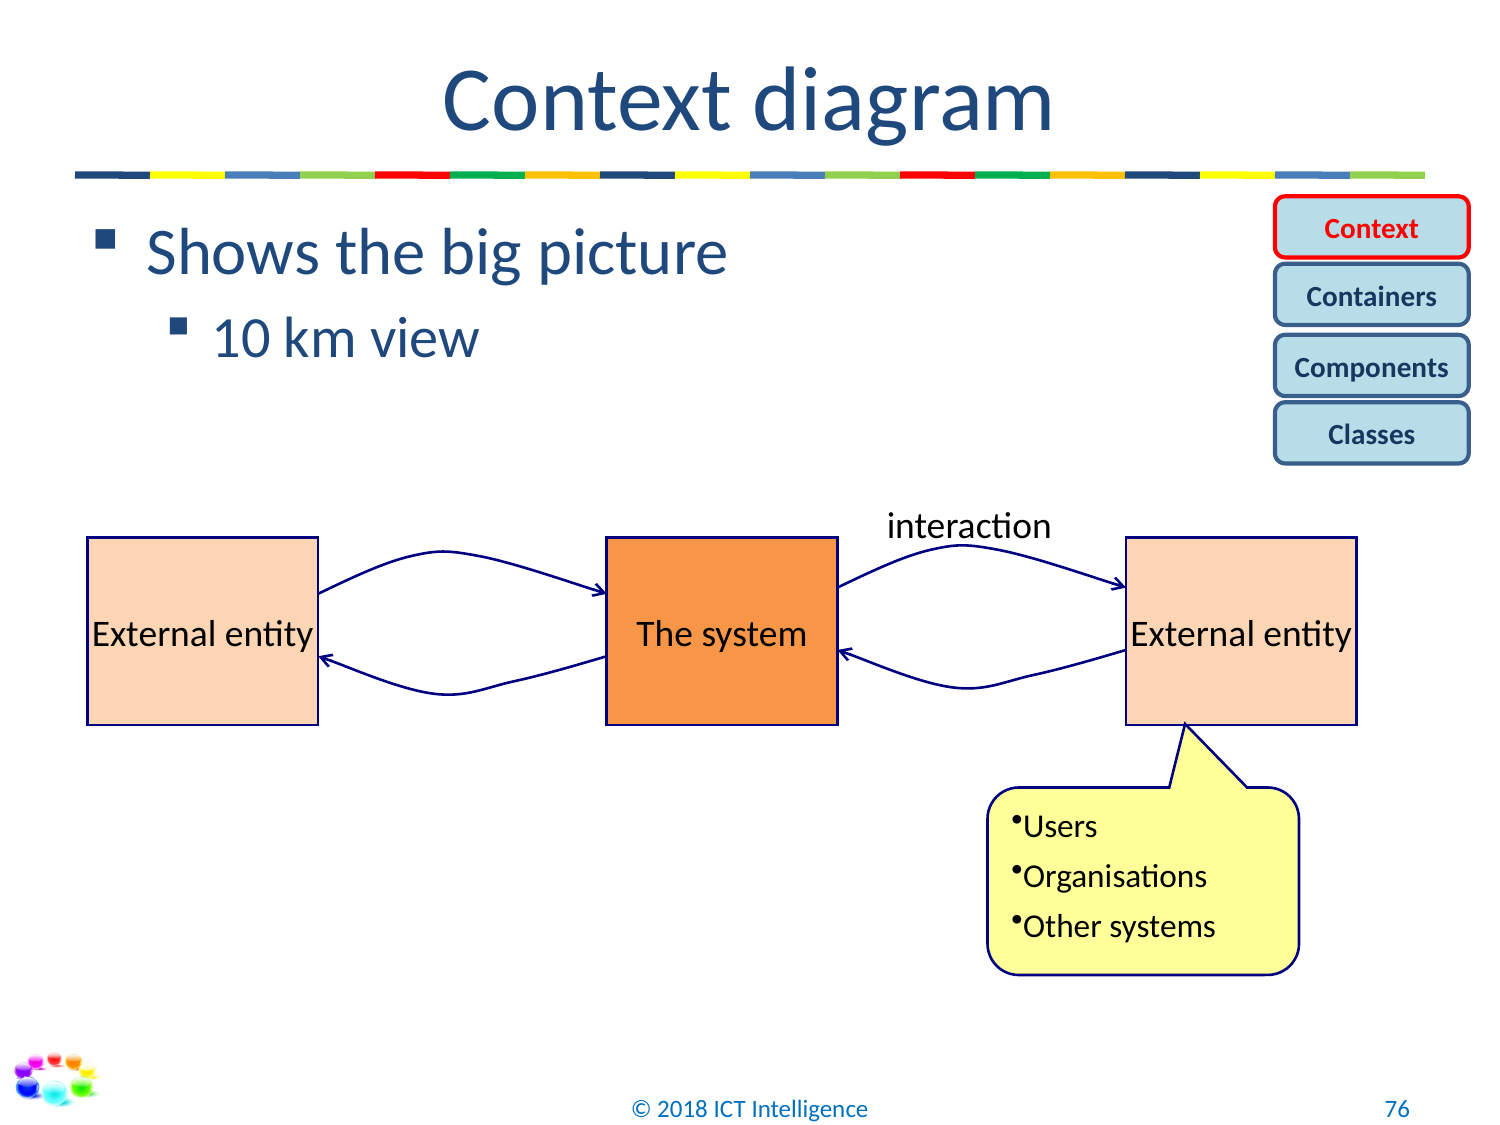

# Context diagram
Context
Shows the big picture
10 km view
Containers
Components
Classes
interaction
External entity
The system
External entity

Users
Organisations
Other systems
© 2018 ICT Intelligence
76